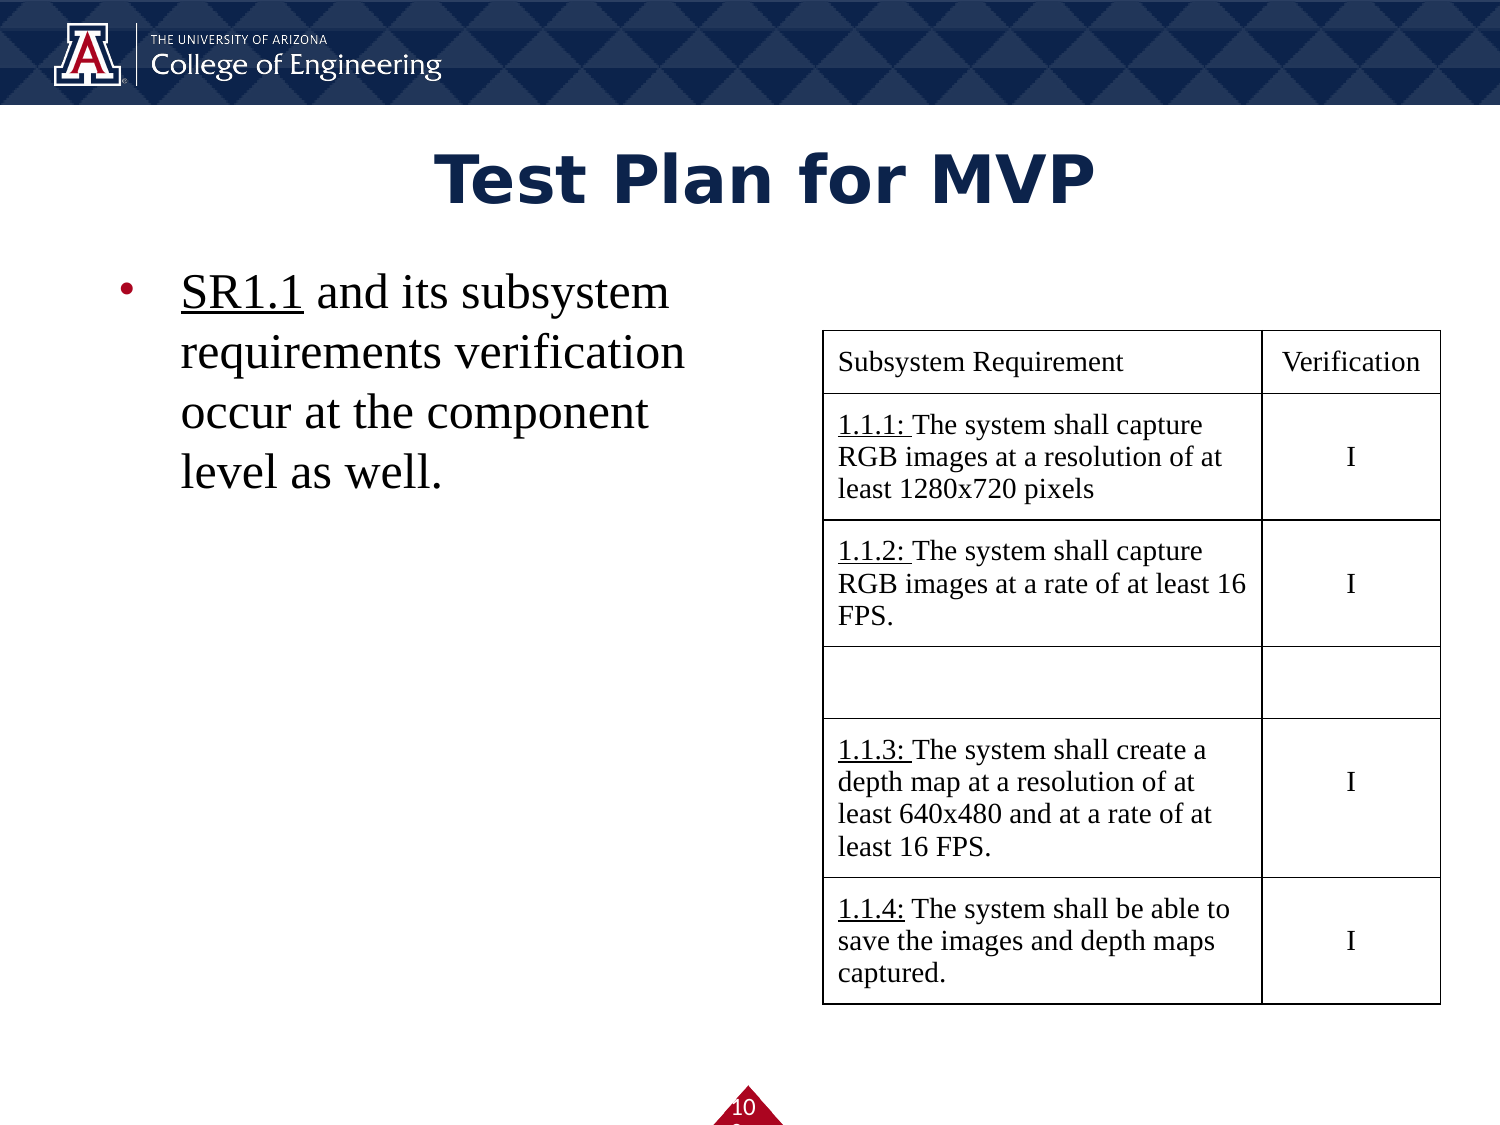

# Test Plan for MVP
SR1.1 and its subsystem requirements verification occur at the component level as well.

| Subsystem Requirement | Verification |
| --- | --- |
| 1.1.1: The system shall capture RGB images at a resolution of at least 1280x720 pixels | I |
| 1.1.2: The system shall capture RGB images at a rate of at least 16 FPS. | I |
|  |  |
| 1.1.3: The system shall create a depth map at a resolution of at least 640x480 and at a rate of at least 16 FPS. | I |
| 1.1.4: The system shall be able to save the images and depth maps captured. | I |
100